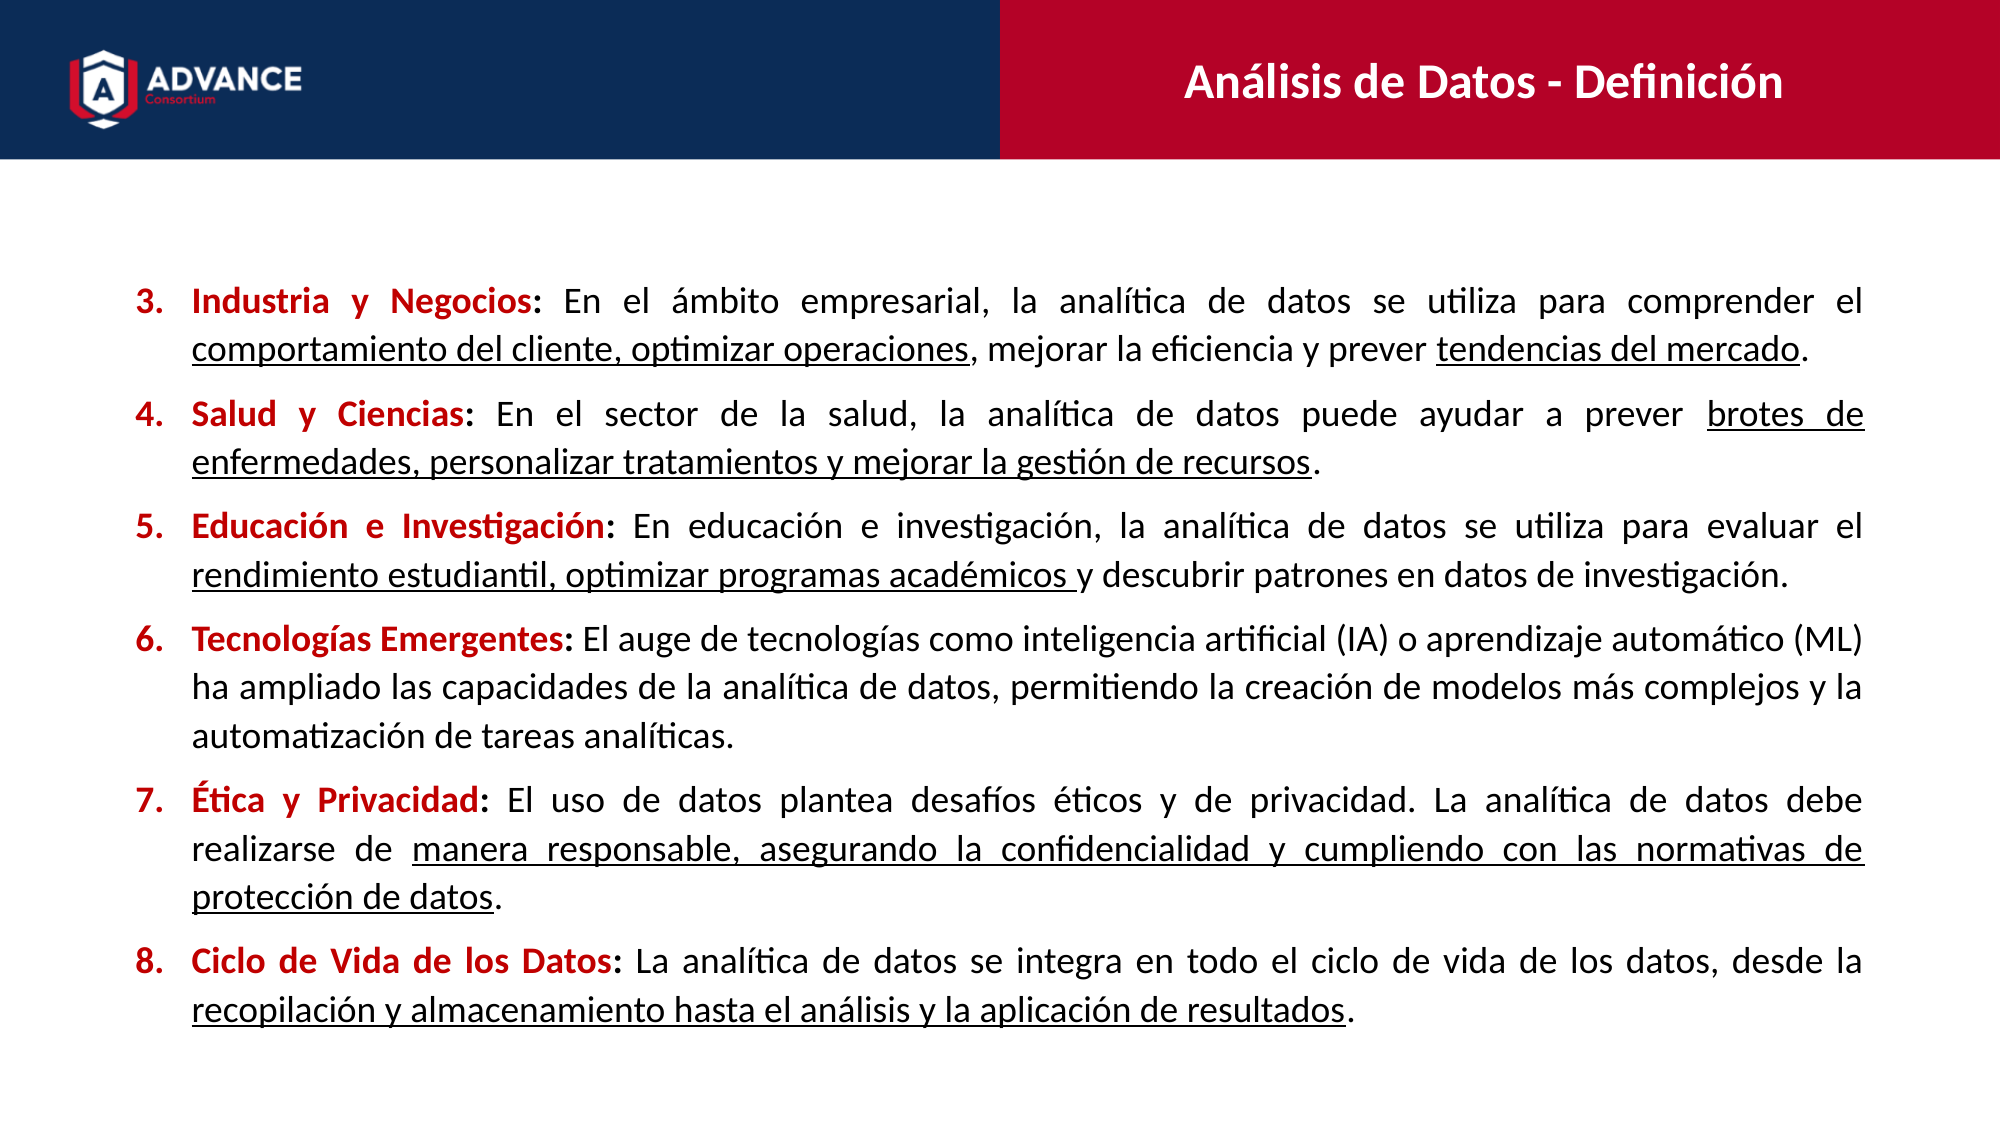

Análisis de Datos - Definición
Industria y Negocios: En el ámbito empresarial, la analítica de datos se utiliza para comprender el comportamiento del cliente, optimizar operaciones, mejorar la eficiencia y prever tendencias del mercado.
Salud y Ciencias: En el sector de la salud, la analítica de datos puede ayudar a prever brotes de enfermedades, personalizar tratamientos y mejorar la gestión de recursos.
Educación e Investigación: En educación e investigación, la analítica de datos se utiliza para evaluar el rendimiento estudiantil, optimizar programas académicos y descubrir patrones en datos de investigación.
Tecnologías Emergentes: El auge de tecnologías como inteligencia artificial (IA) o aprendizaje automático (ML) ha ampliado las capacidades de la analítica de datos, permitiendo la creación de modelos más complejos y la automatización de tareas analíticas.
Ética y Privacidad: El uso de datos plantea desafíos éticos y de privacidad. La analítica de datos debe realizarse de manera responsable, asegurando la confidencialidad y cumpliendo con las normativas de protección de datos.
Ciclo de Vida de los Datos: La analítica de datos se integra en todo el ciclo de vida de los datos, desde la recopilación y almacenamiento hasta el análisis y la aplicación de resultados.